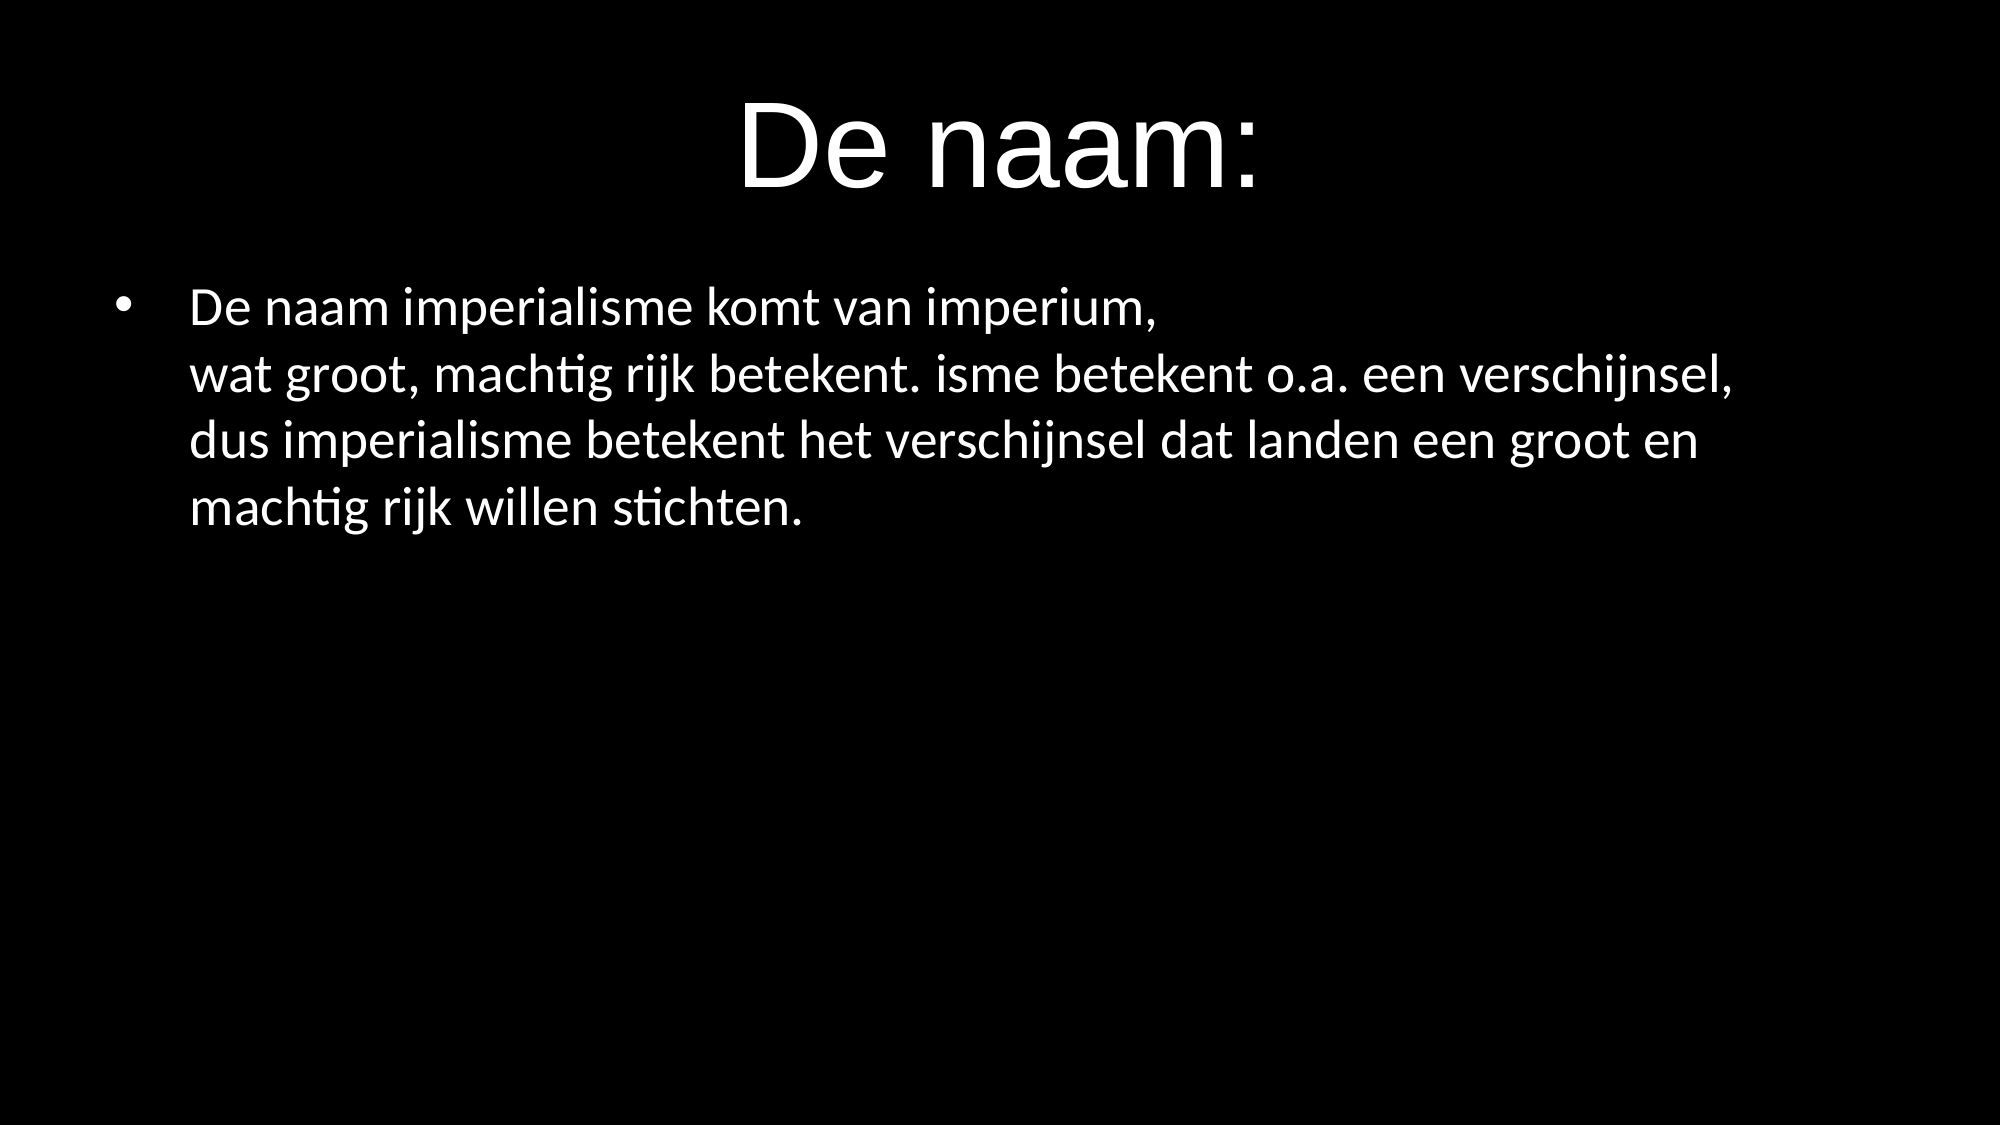

# De naam:
De naam imperialisme komt van imperium,
wat groot, machtig rijk betekent. isme betekent o.a. een verschijnsel,
dus imperialisme betekent het verschijnsel dat landen een groot en machtig rijk willen stichten.